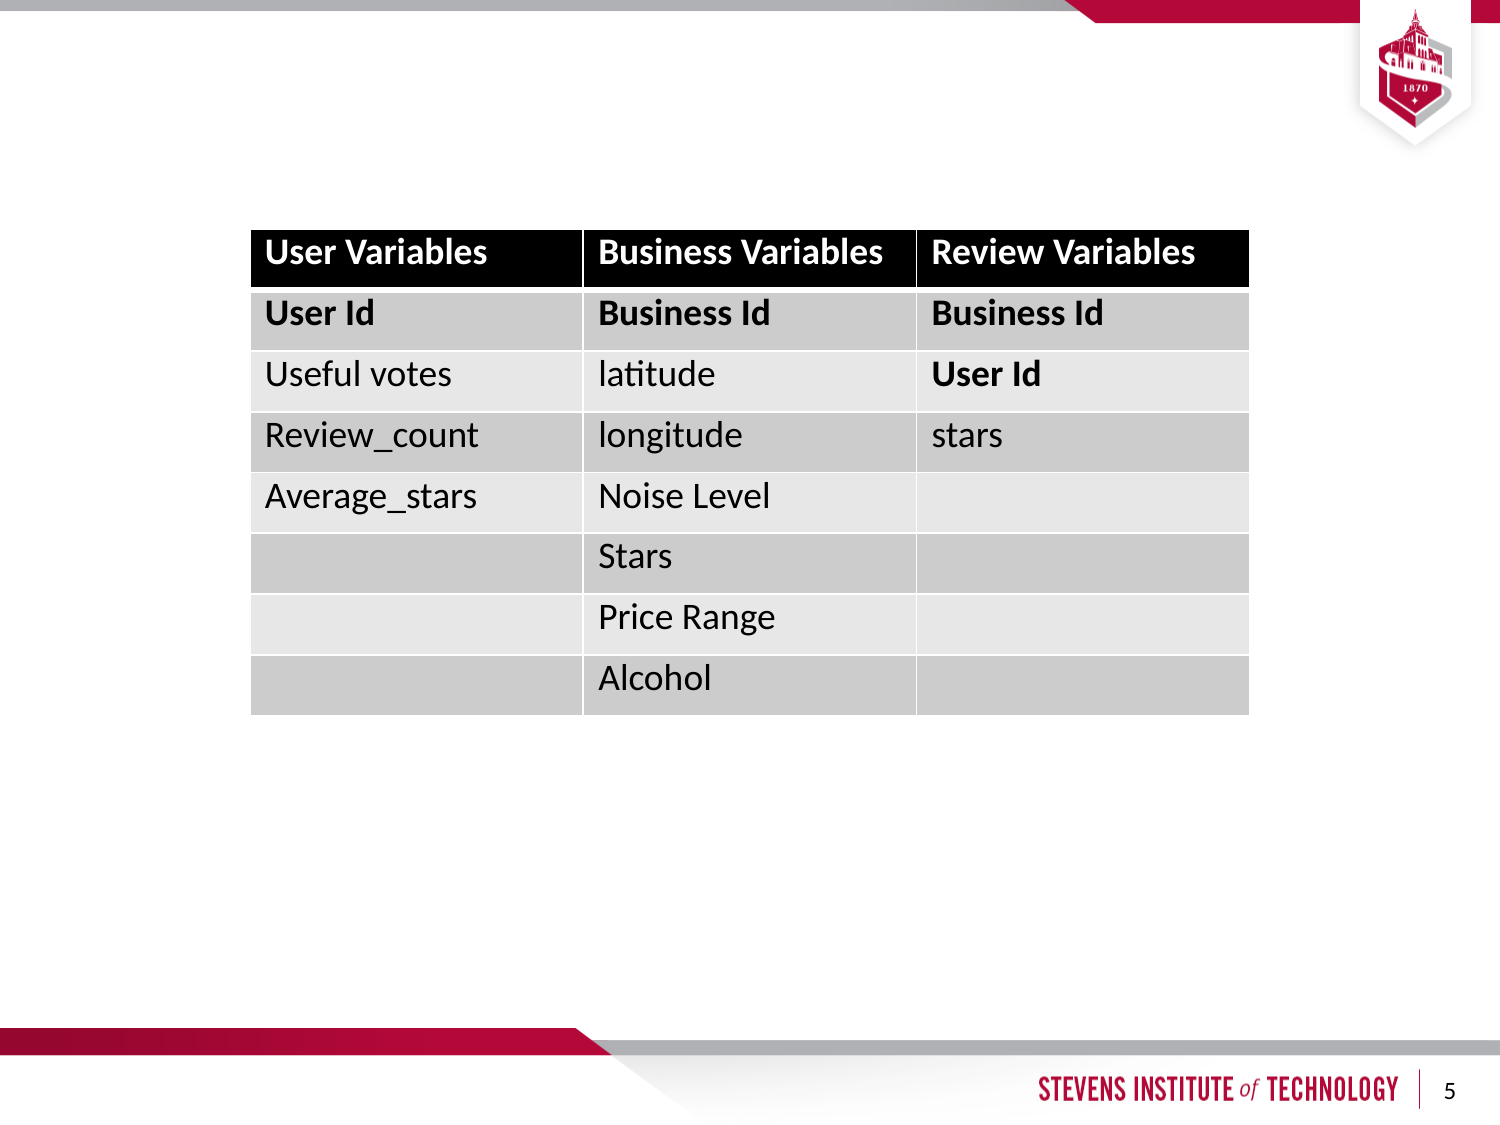

| User Variables | Business Variables | Review Variables |
| --- | --- | --- |
| User Id | Business Id | Business Id |
| Useful votes | latitude | User Id |
| Review\_count | longitude | stars |
| Average\_stars | Noise Level |  |
|  | Stars |  |
|  | Price Range |  |
|  | Alcohol |  |
5